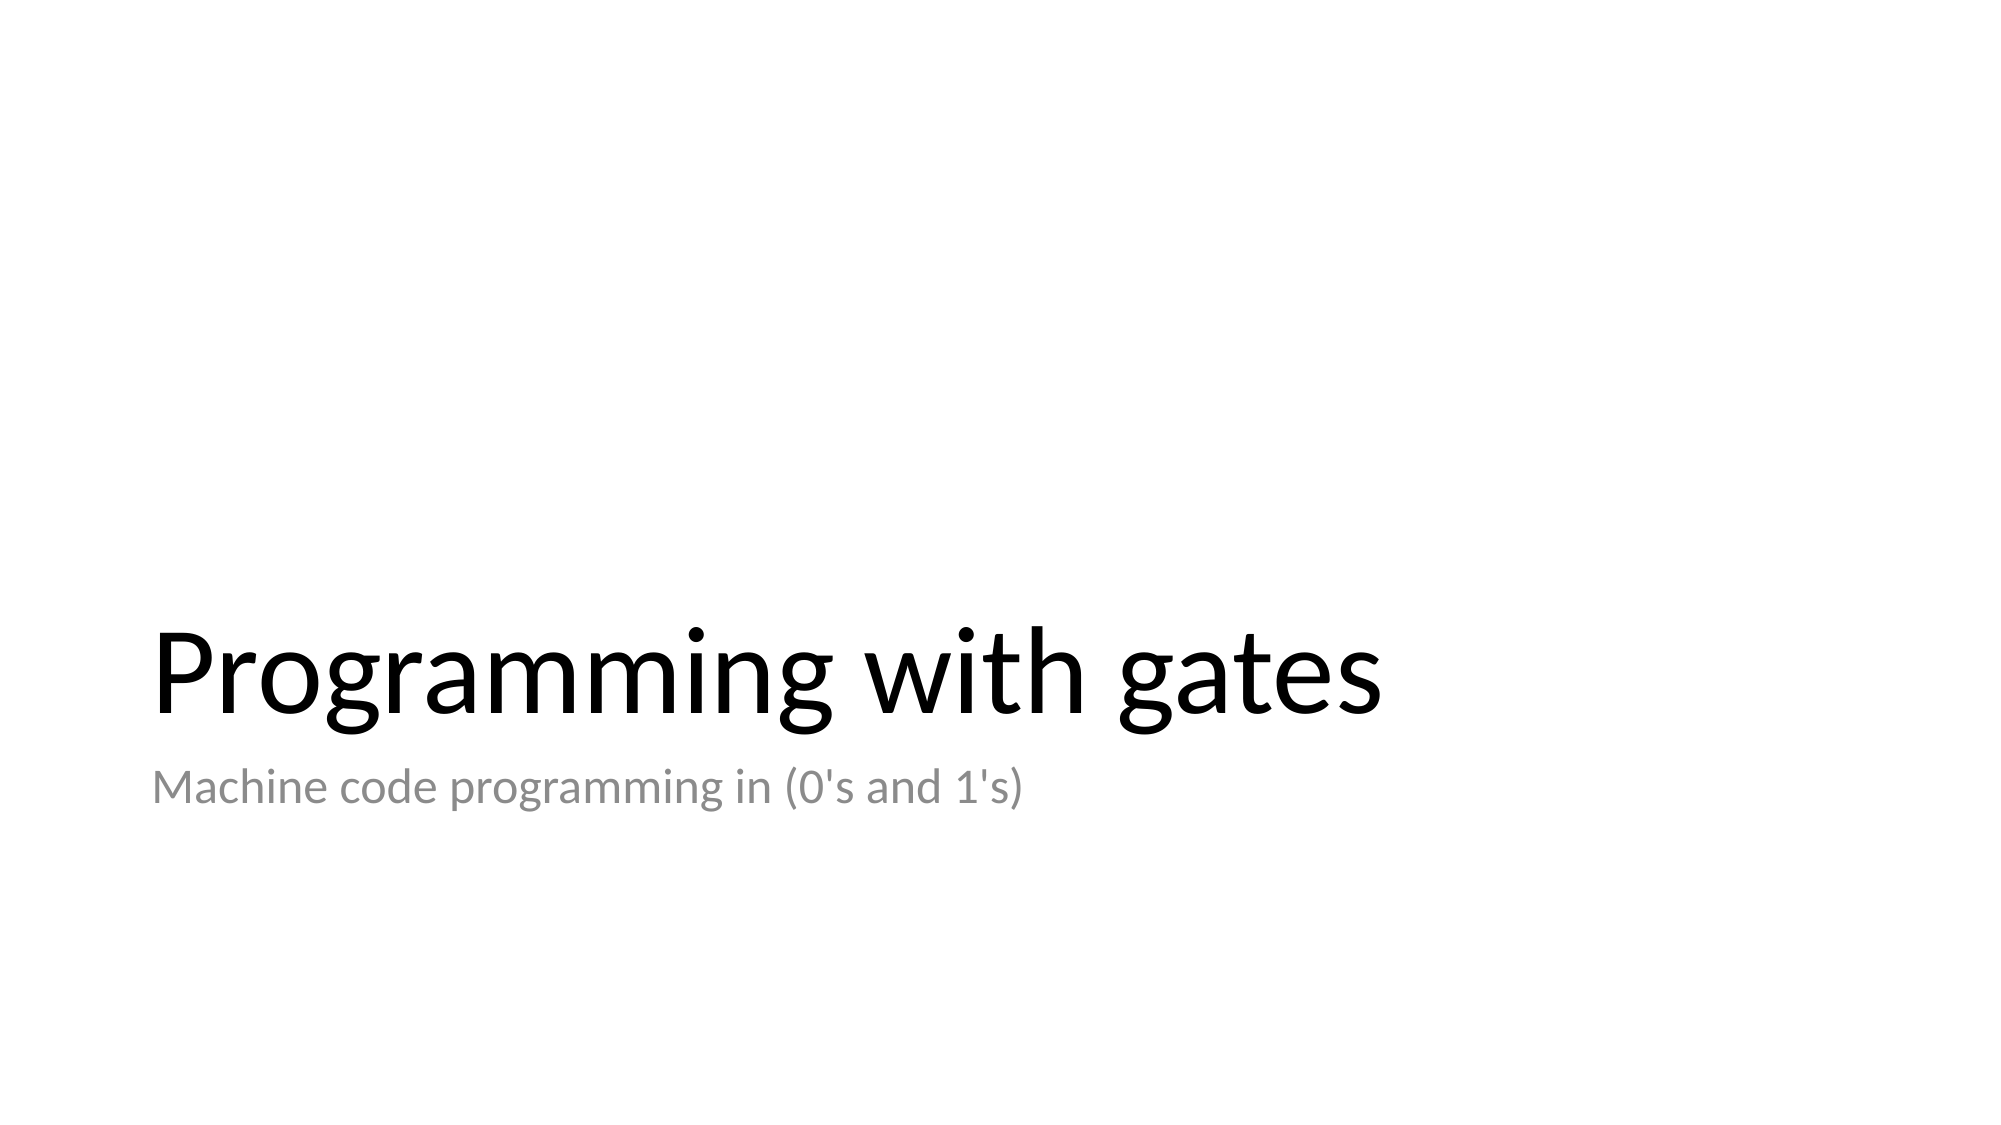

# Programming with gates
Machine code programming in (0's and 1's)